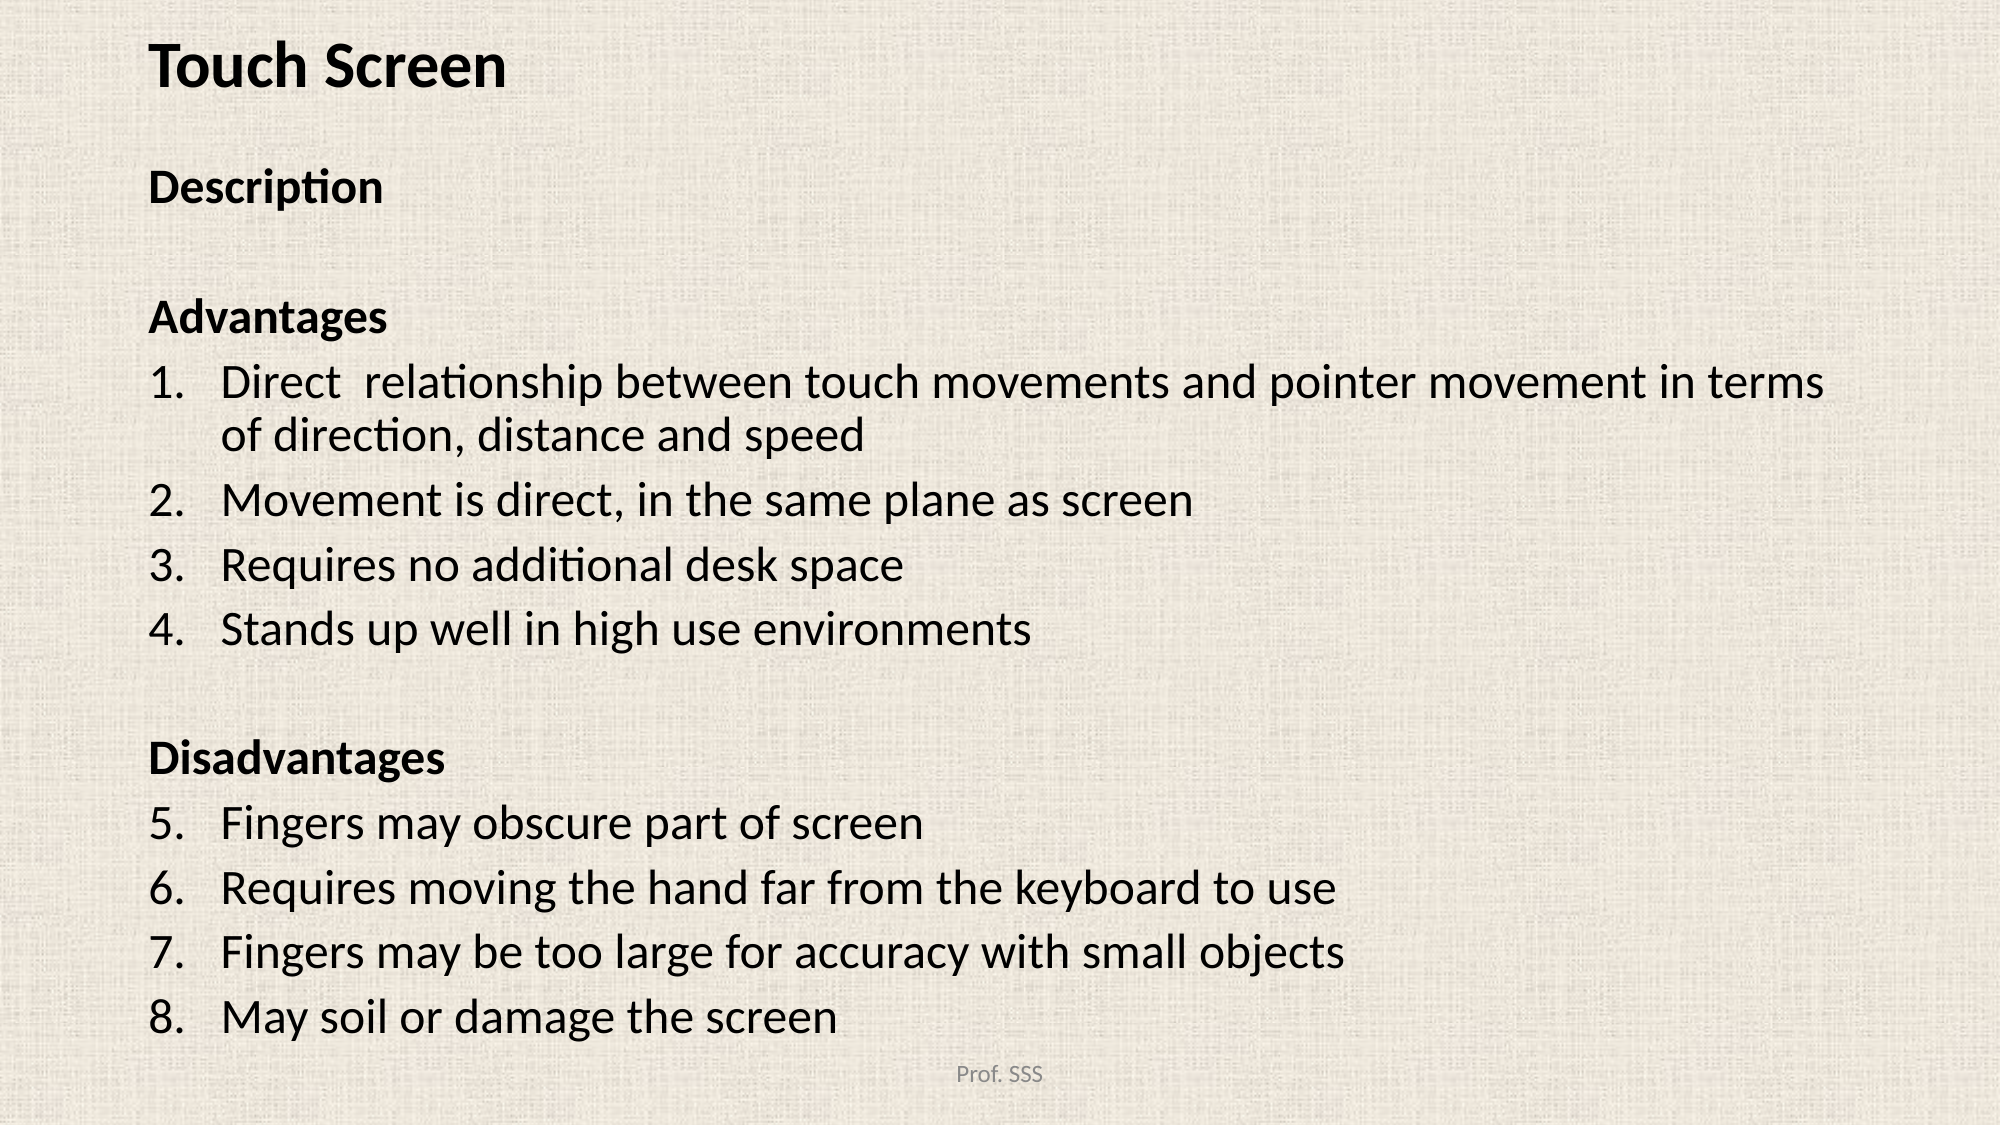

Touch Screen

Description

Advantages
Direct  relationship between touch movements and pointer movement in terms of direction, distance and speed
Movement is direct, in the same plane as screen
Requires no additional desk space
Stands up well in high use environments

Disadvantages
Fingers may obscure part of screen
Requires moving the hand far from the keyboard to use
Fingers may be too large for accuracy with small objects
May soil or damage the screen

#
Prof. SSS